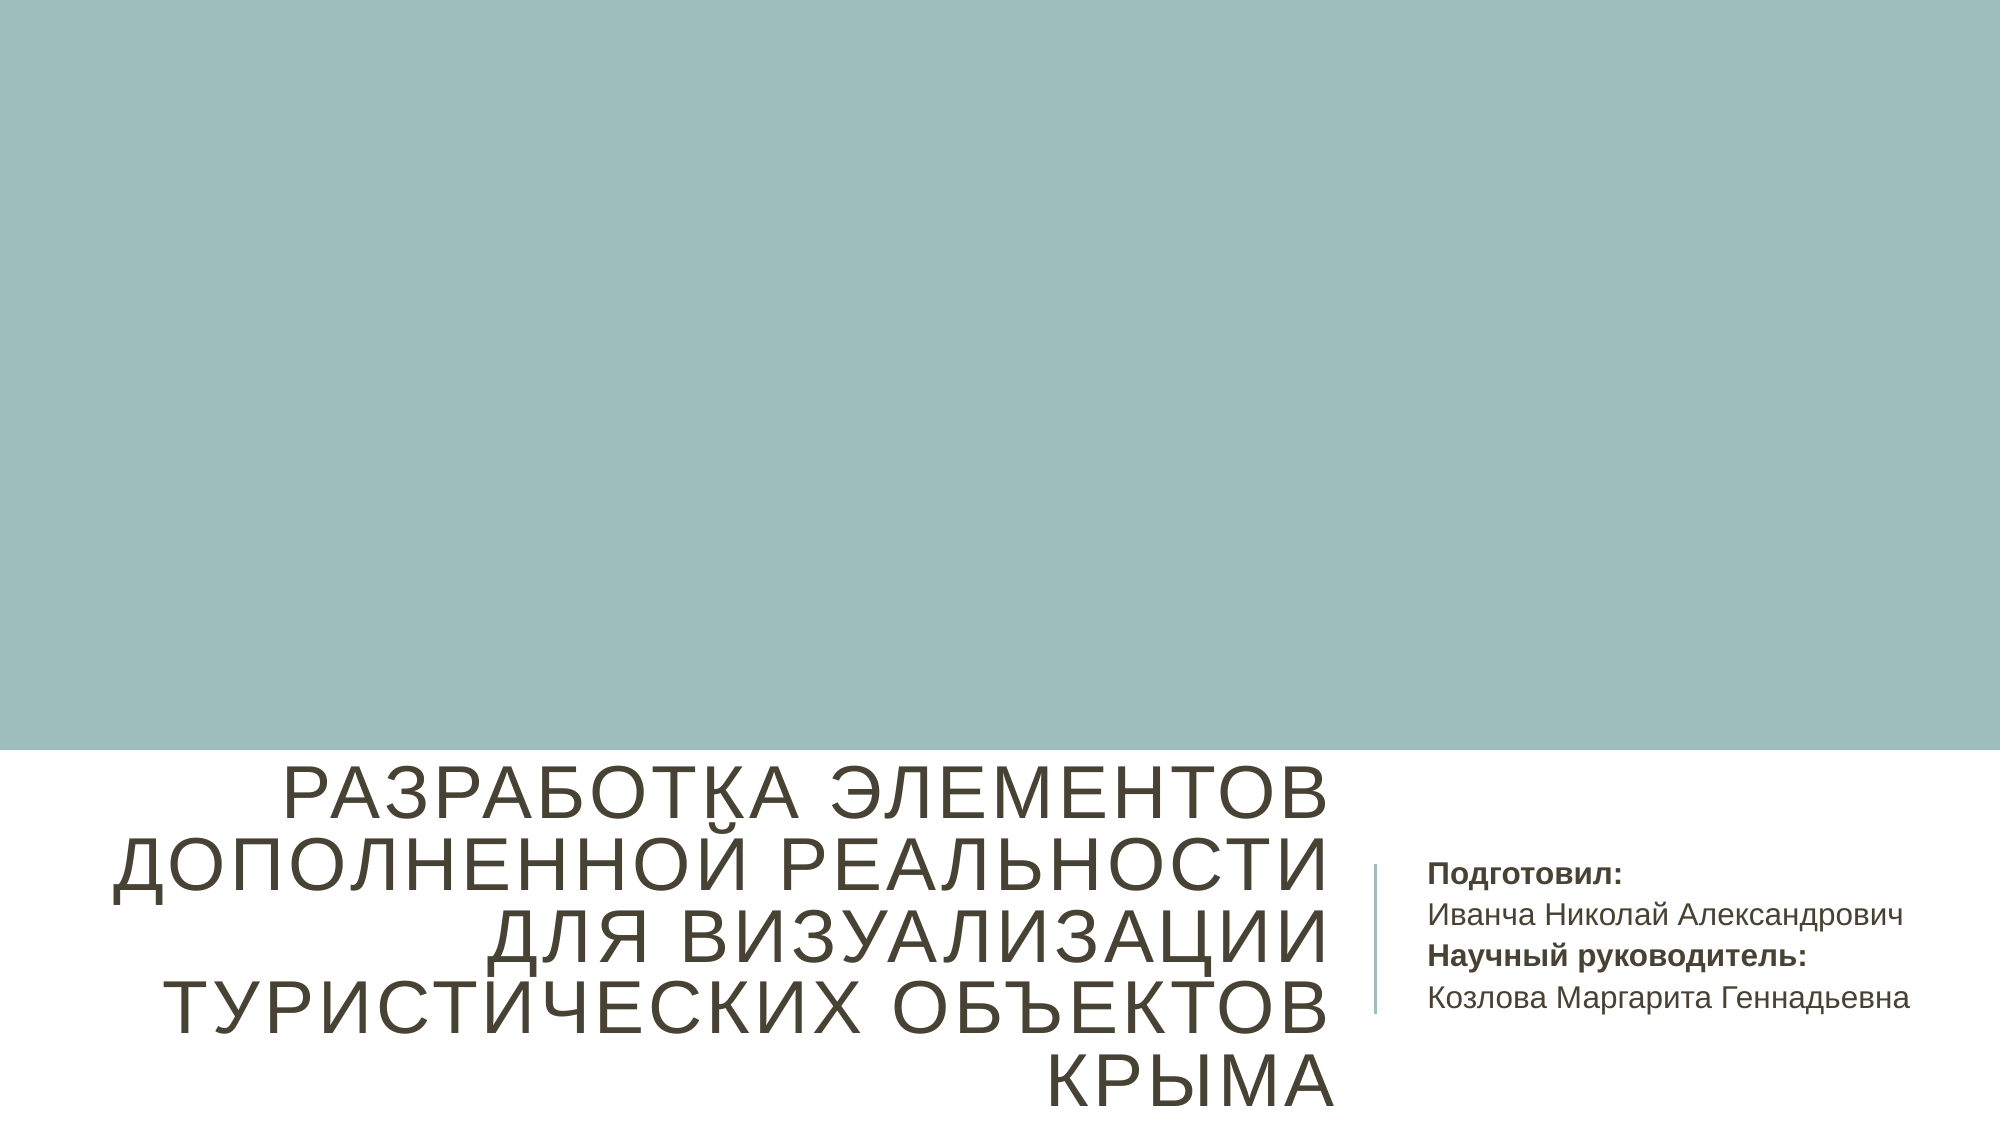

Подготовил:
Иванча Николай Александрович
Научный руководитель:
Козлова Маргарита Геннадьевна
# Разработка элементов дополненной реальности для визуализации туристических объектов Крыма